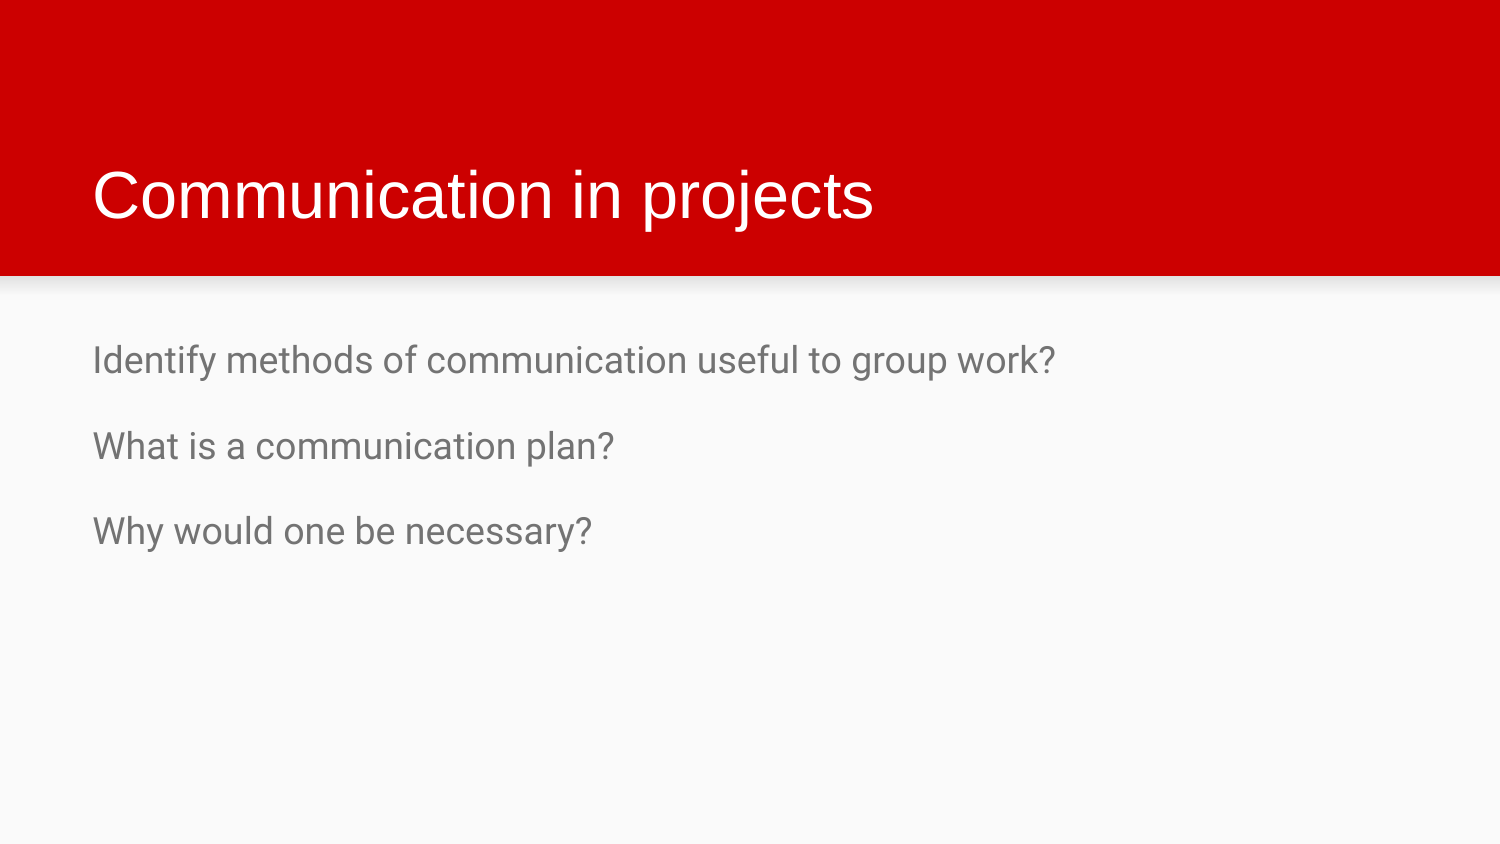

# Communication in projects
Identify methods of communication useful to group work?
What is a communication plan?
Why would one be necessary?